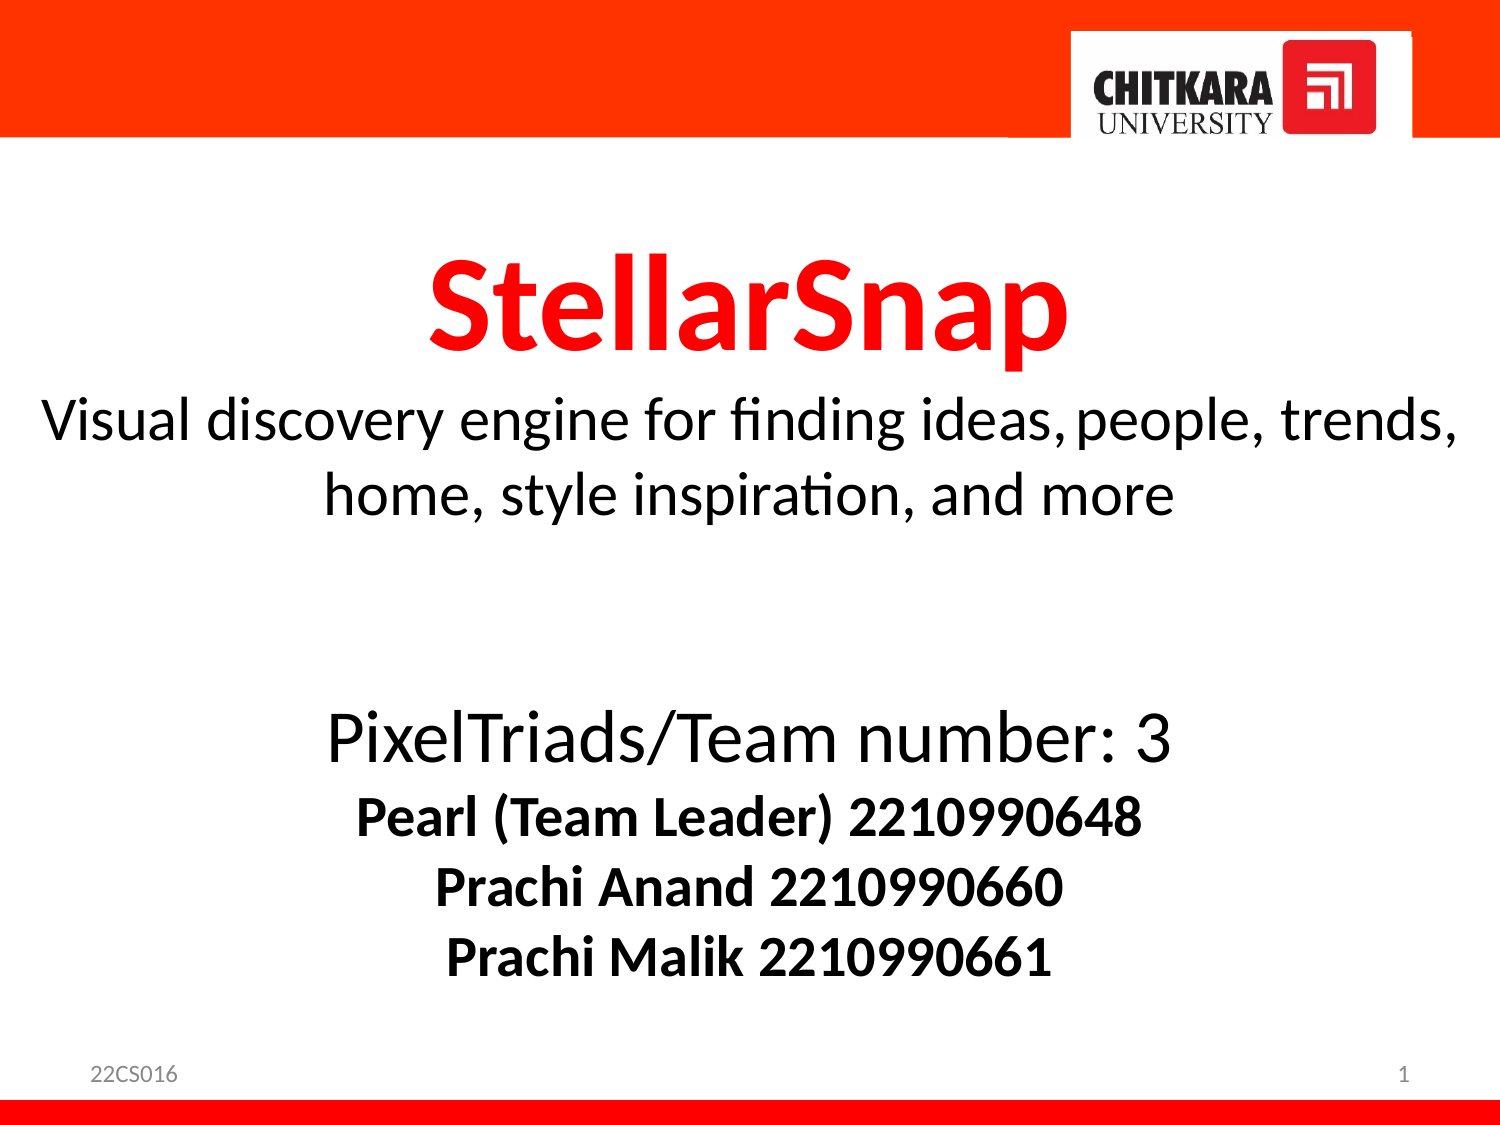

StellarSnap
Visual discovery engine for finding ideas, people, trends, home, style inspiration, and more

PixelTriads/Team number: 3
Pearl (Team Leader) 2210990648
Prachi Anand 2210990660
Prachi Malik 2210990661
22CS016
1